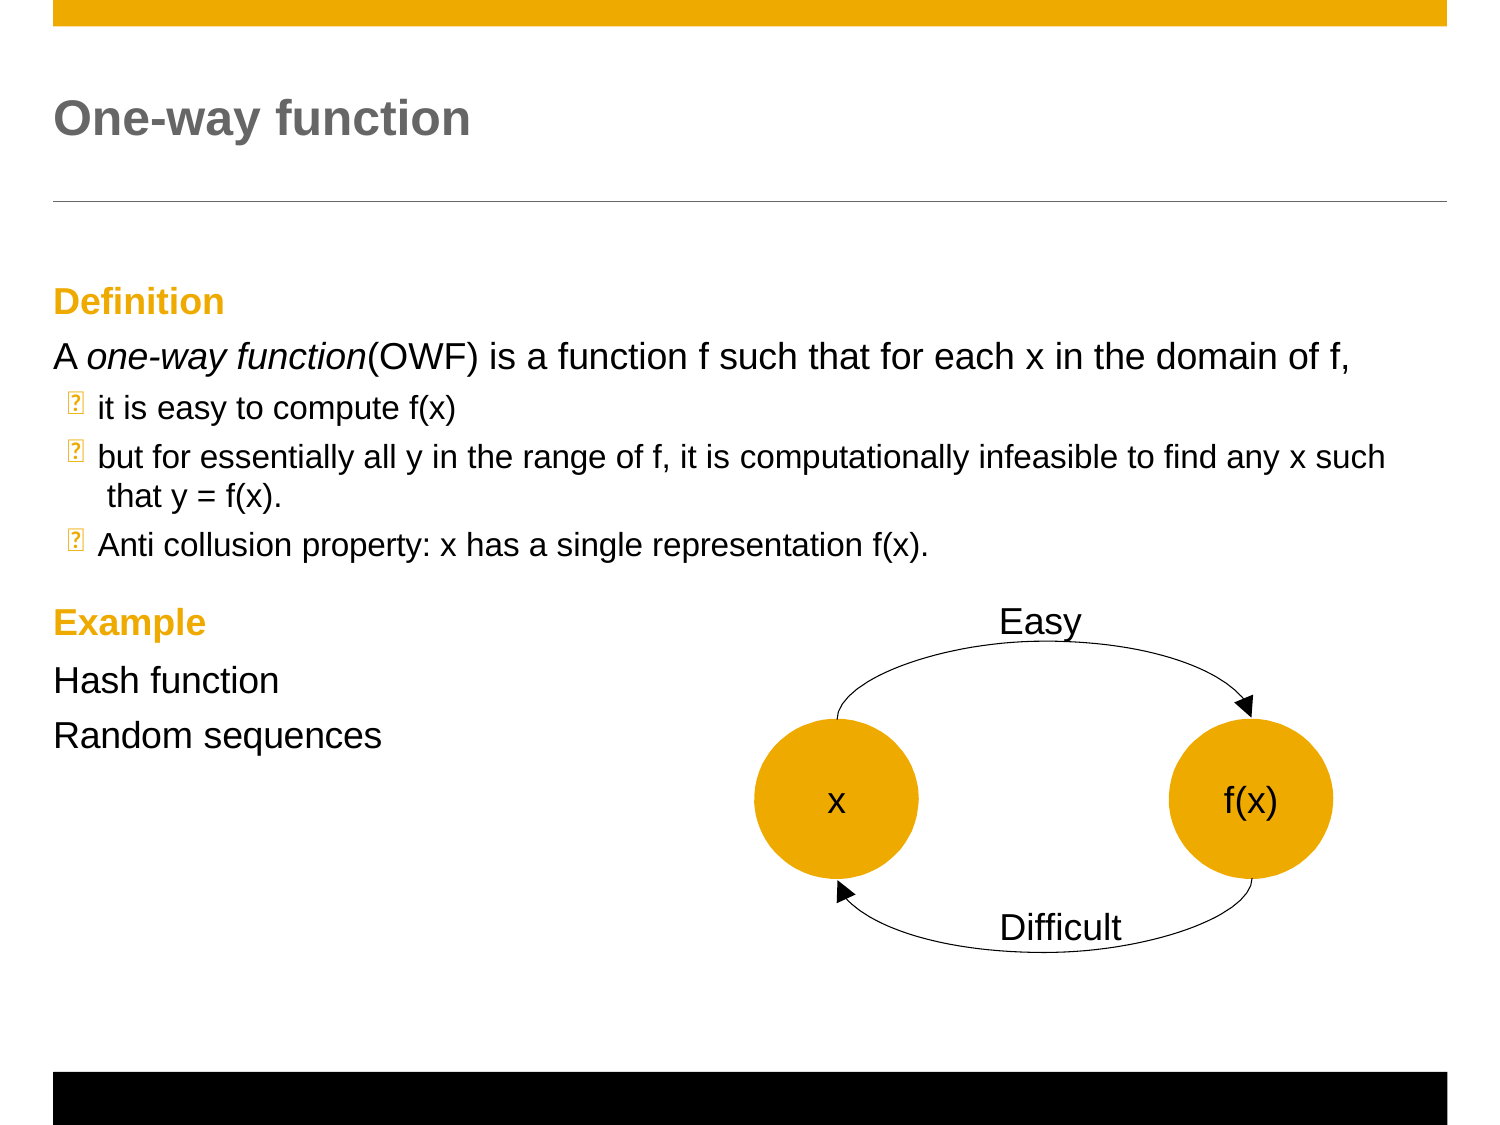

# One-way function

Definition
A one-way function(OWF) is a function f such that for each x in the domain of f,
it is easy to compute f(x)
but for essentially all y in the range of f, it is computationally infeasible to find any x such  that y = f(x).
Anti collusion property: x has a single representation f(x).
Easy
Example
Hash function  Random sequences

x
f(x)

Difficult

©  2011 SAP AG. All rights reserved.